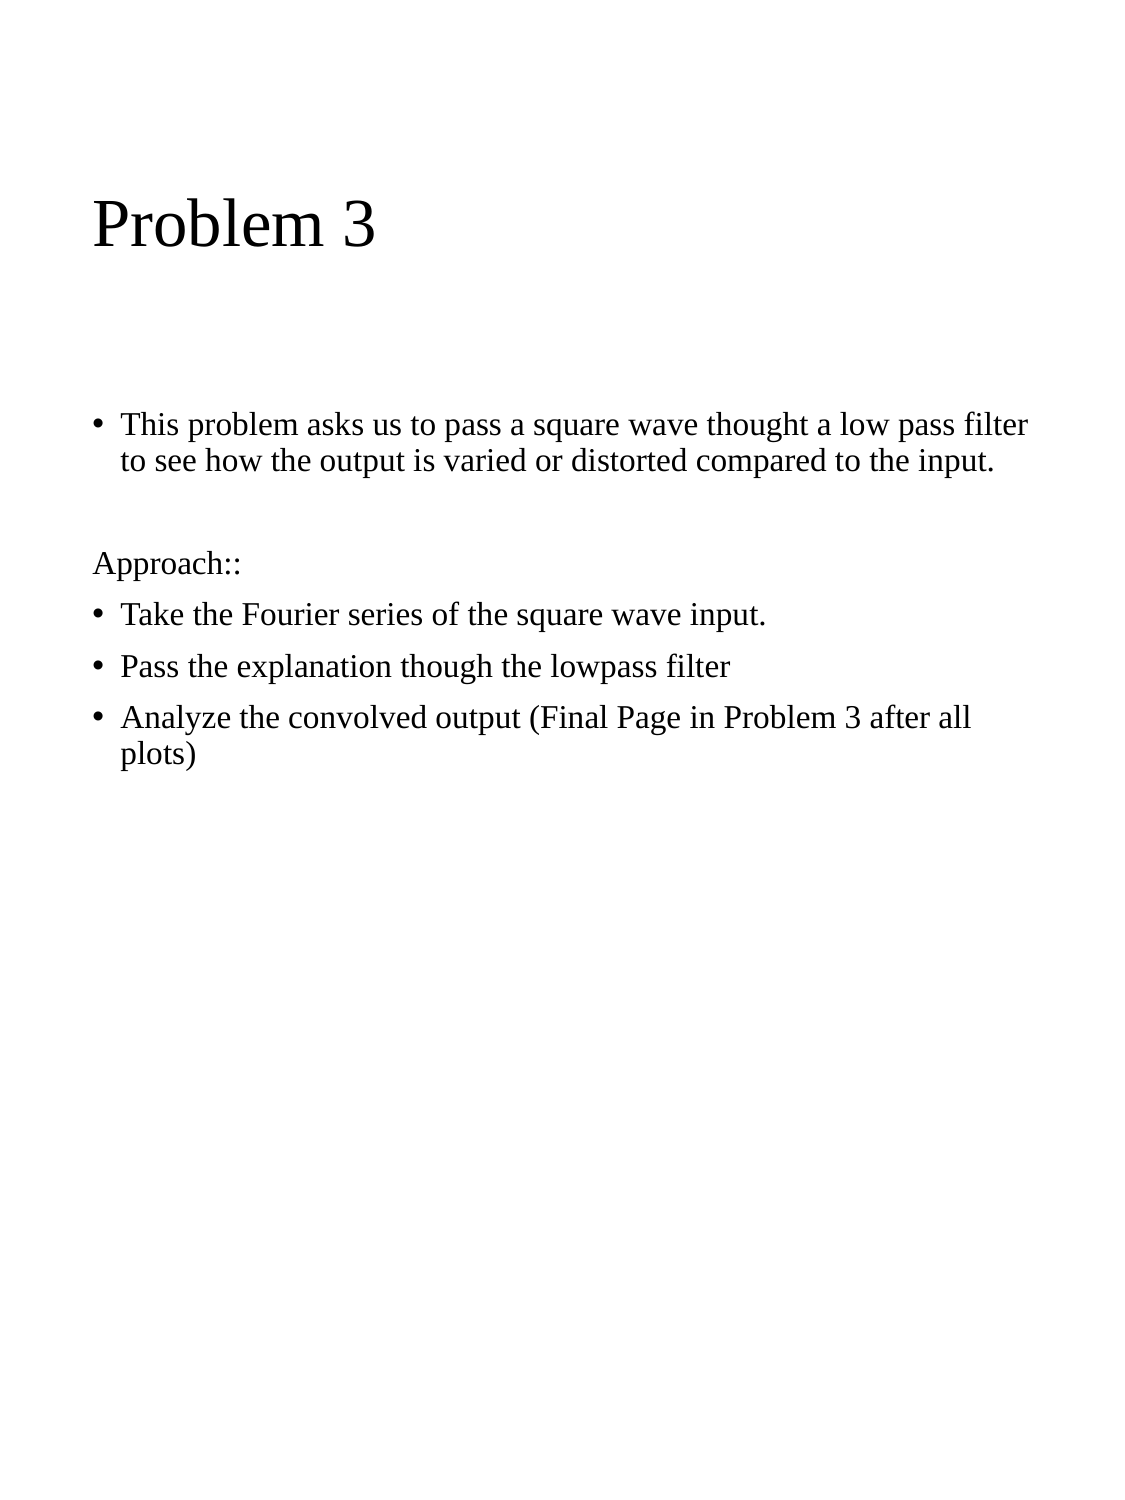

# Problem 3
This problem asks us to pass a square wave thought a low pass filter to see how the output is varied or distorted compared to the input.

Approach::
Take the Fourier series of the square wave input.
Pass the explanation though the lowpass filter
Analyze the convolved output (Final Page in Problem 3 after all plots)